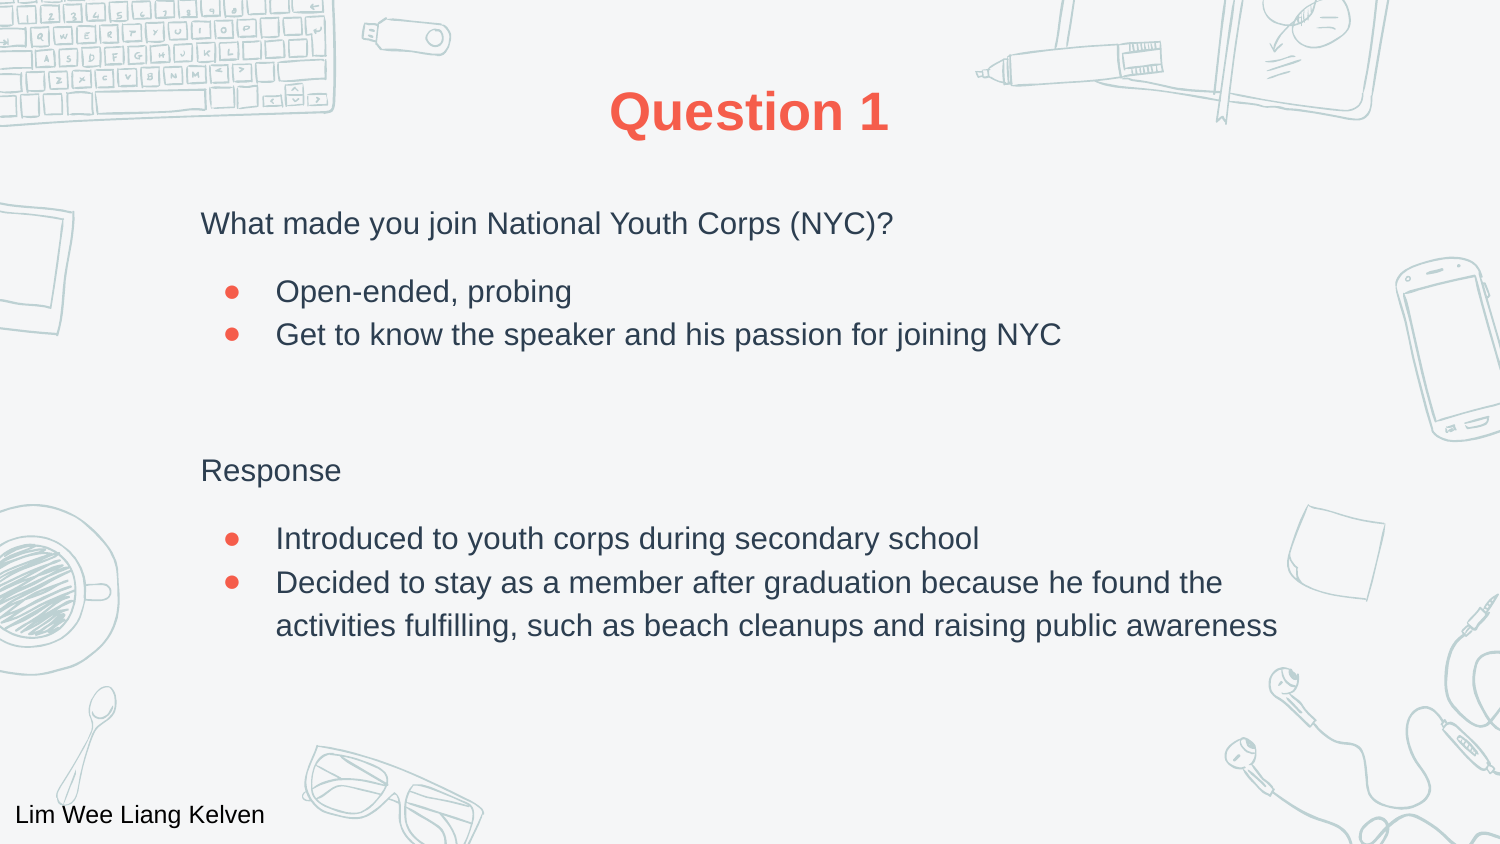

# Question 1
What made you join National Youth Corps (NYC)?
Open-ended, probing
Get to know the speaker and his passion for joining NYC

Response
Introduced to youth corps during secondary school
Decided to stay as a member after graduation because he found the activities fulfilling, such as beach cleanups and raising public awareness
Lim Wee Liang Kelven